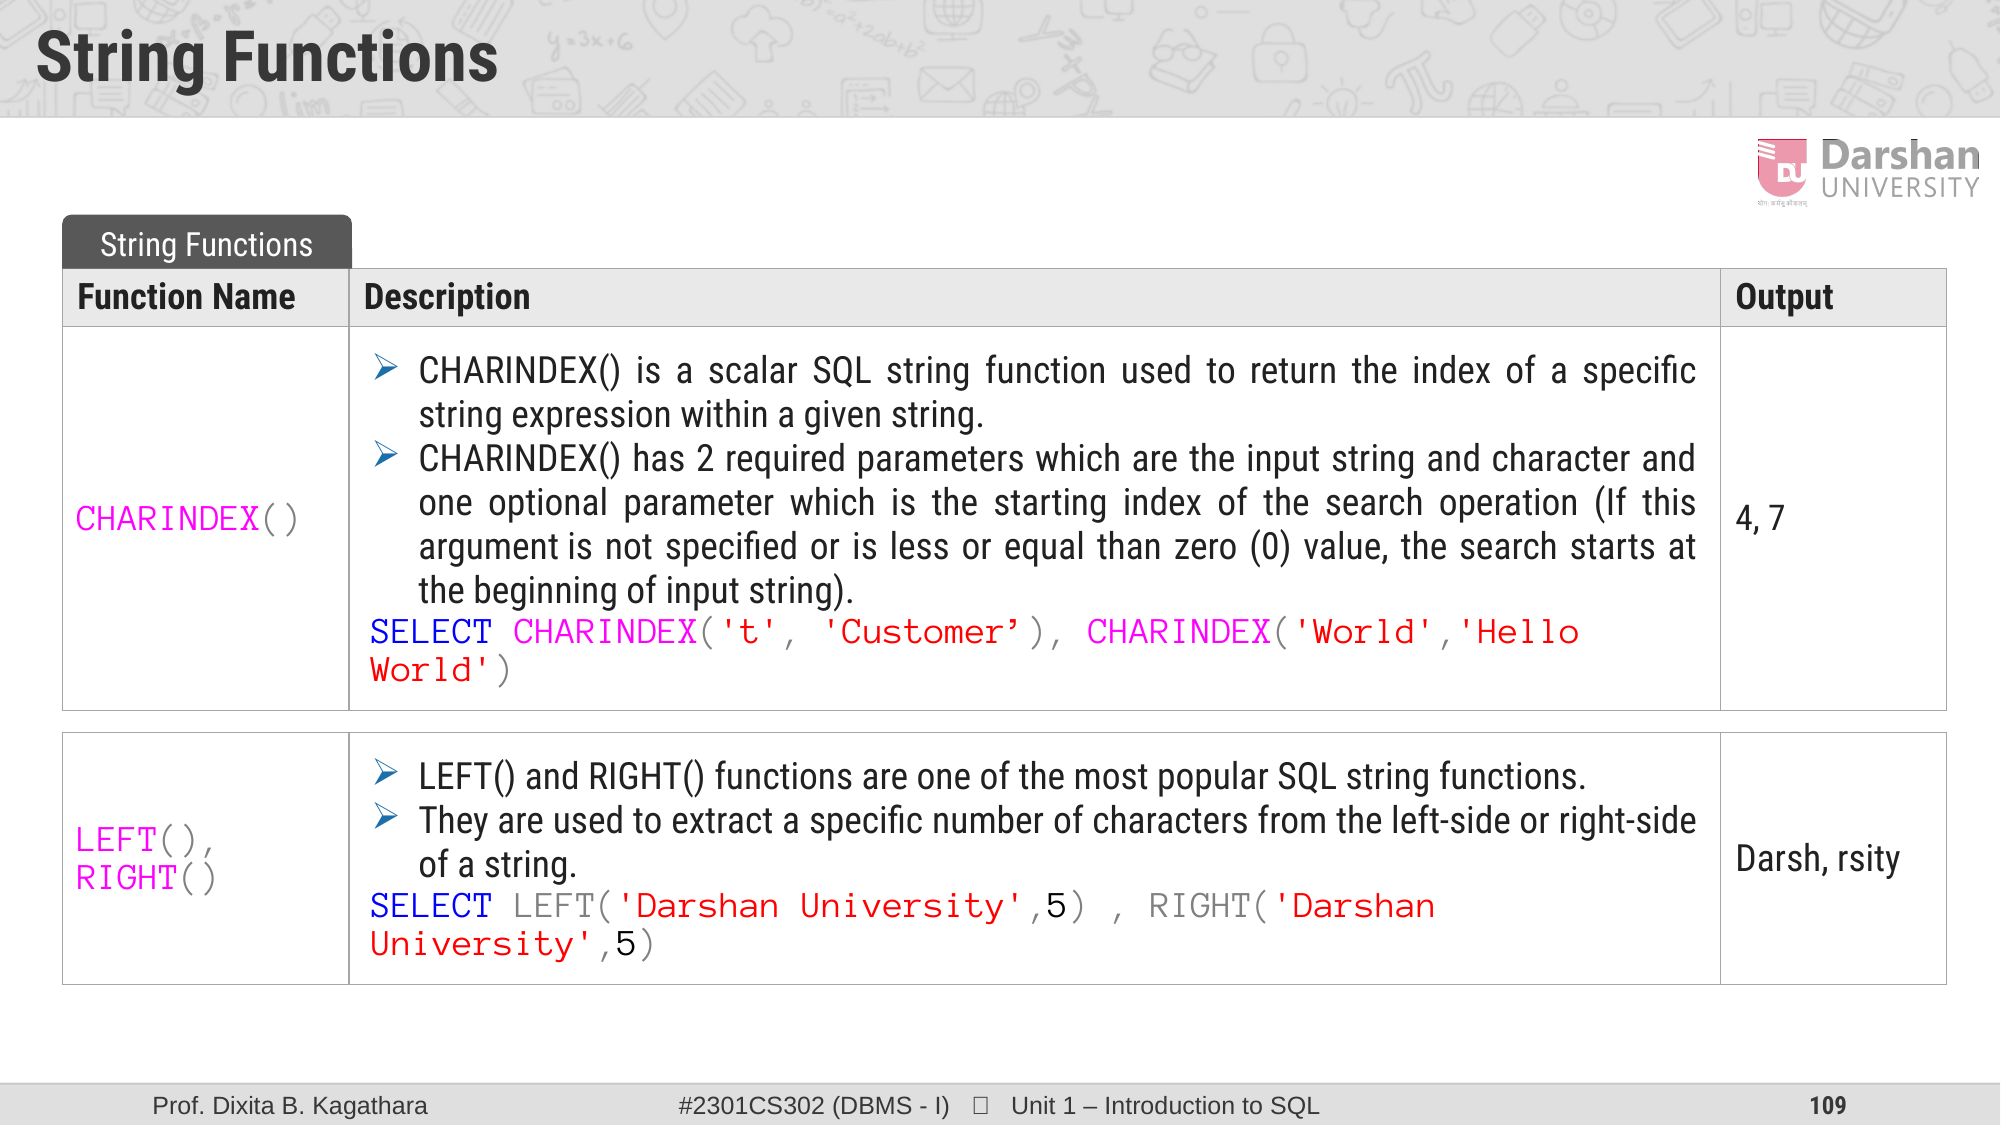

# String Functions
String Functions
| Function Name | Description | Output |
| --- | --- | --- |
| CHARINDEX() | CHARINDEX() is a scalar SQL string function used to return the index of a specific string expression within a given string. CHARINDEX() has 2 required parameters which are the input string and character and one optional parameter which is the starting index of the search operation (If this argument is not specified or is less or equal than zero (0) value, the search starts at the beginning of input string). SELECT CHARINDEX('t', 'Customer’), CHARINDEX('World','Hello World') | 4, 7 |
| LEFT(), RIGHT() | LEFT() and RIGHT() functions are one of the most popular SQL string functions. They are used to extract a specific number of characters from the left-side or right-side of a string. SELECT LEFT('Darshan University',5) , RIGHT('Darshan University',5) | Darsh, rsity |
| --- | --- | --- |